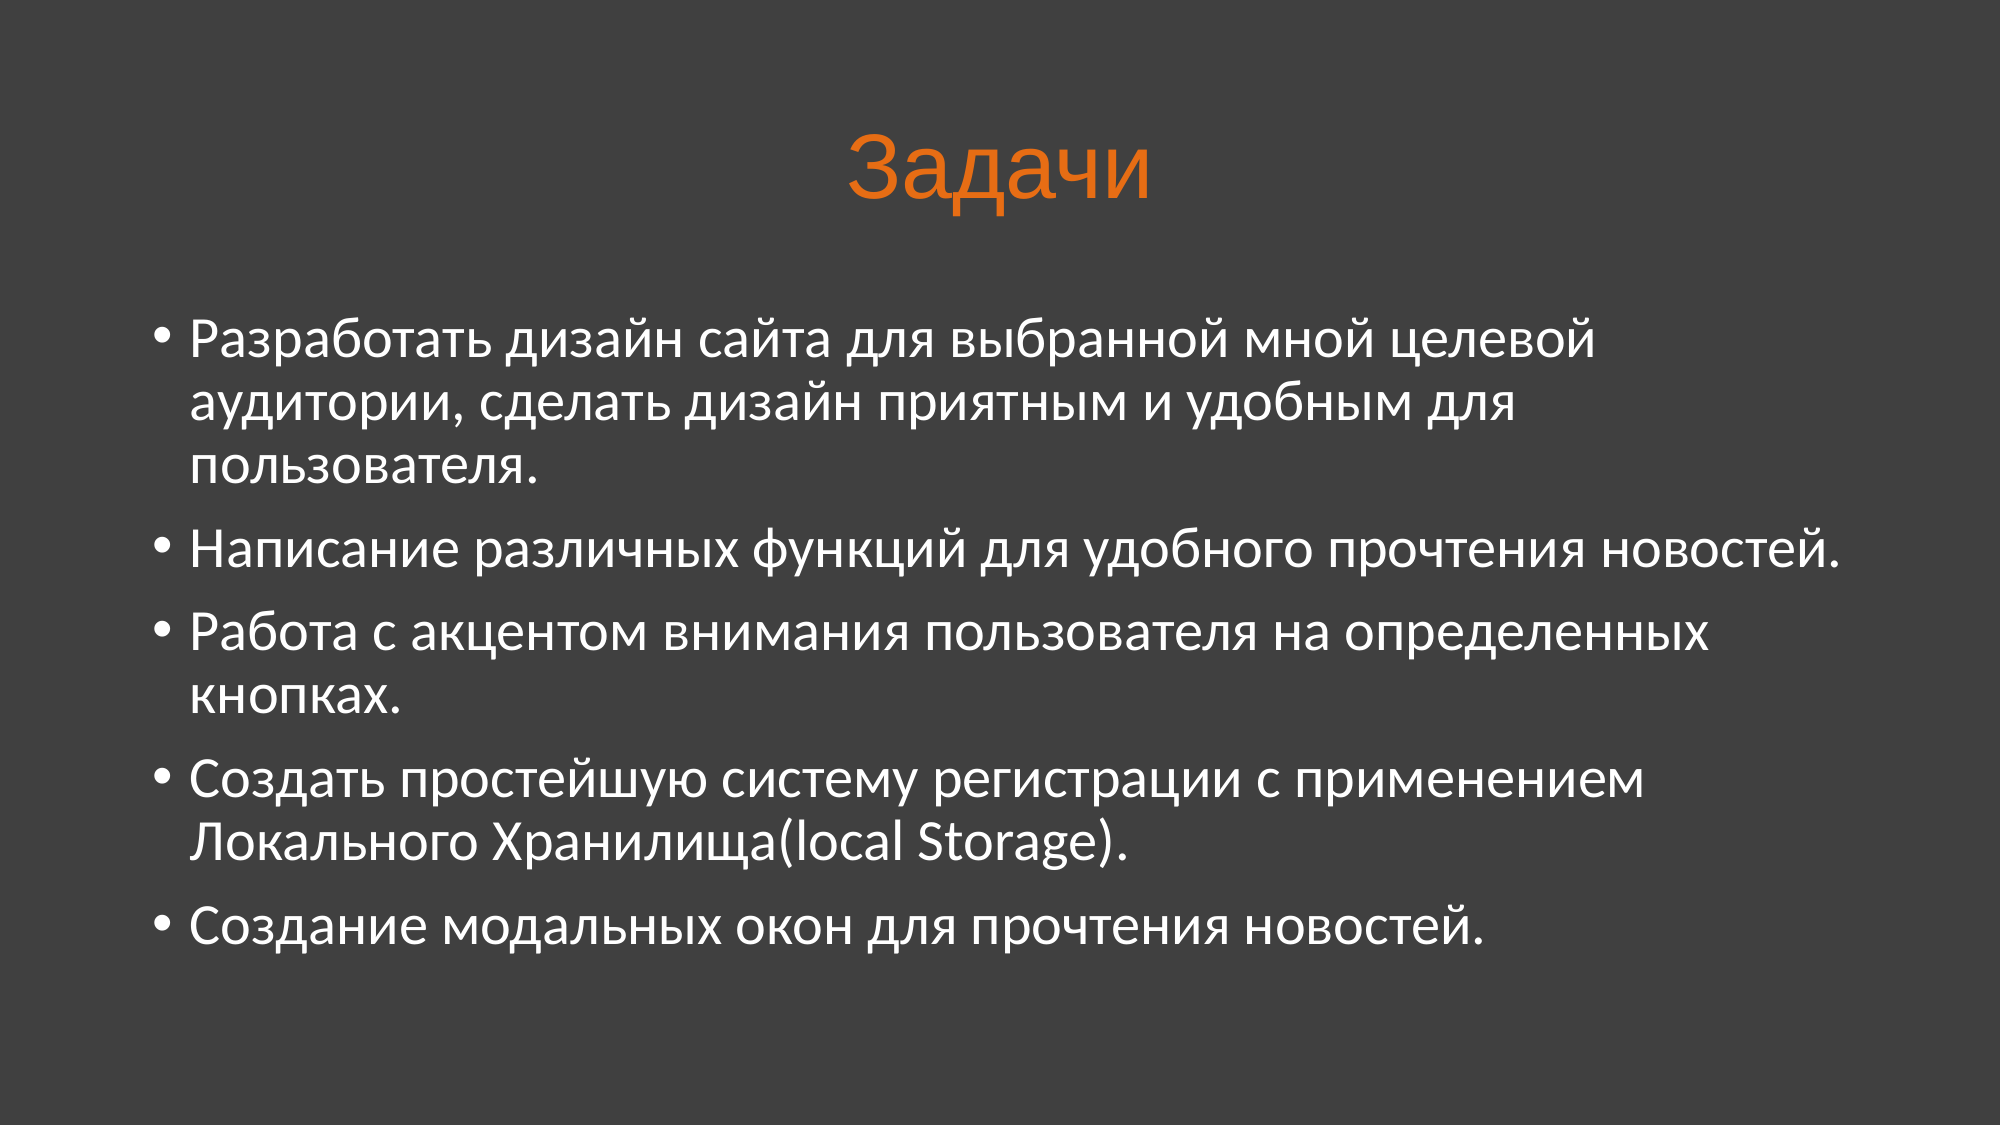

# Задачи
Разработать дизайн сайта для выбранной мной целевой аудитории, сделать дизайн приятным и удобным для пользователя.
Написание различных функций для удобного прочтения новостей.
Работа с акцентом внимания пользователя на определенных кнопках.
Создать простейшую систему регистрации с применением Локального Хранилища(local Storage).
Создание модальных окон для прочтения новостей.